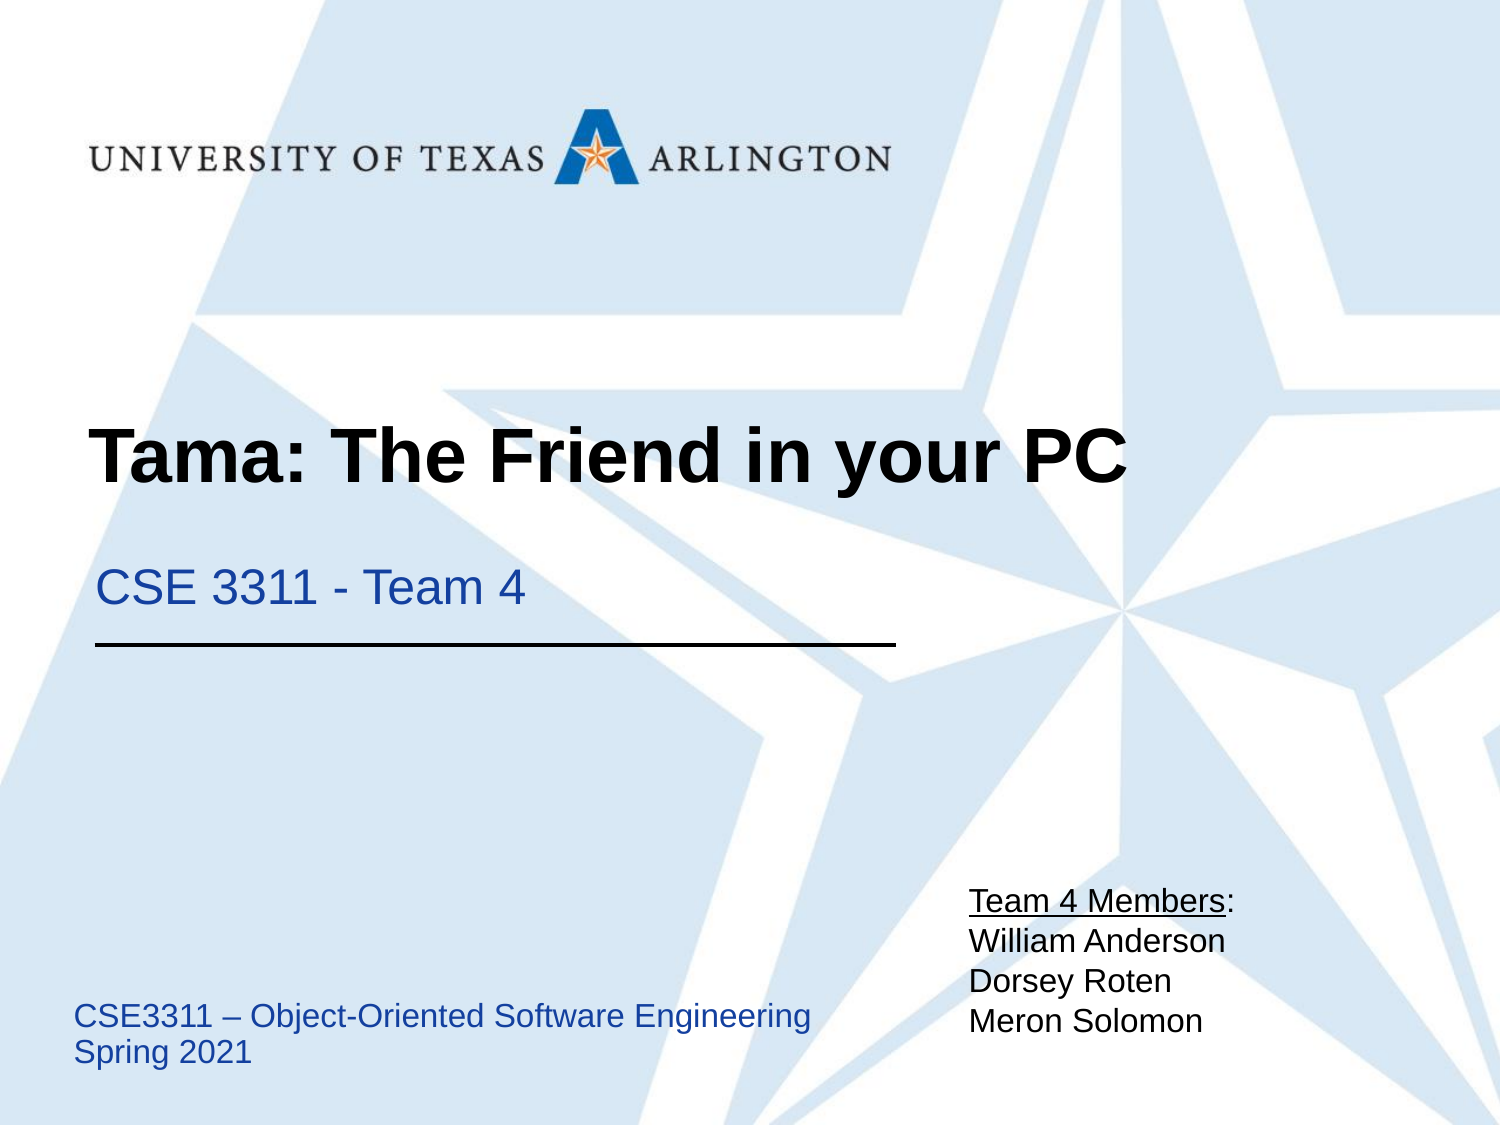

Tama: The Friend in your PC
CSE 3311 - Team 4

Team 4 Members:
William Anderson
Dorsey Roten
Meron Solomon

CSE3311 – Object-Oriented Software Engineering
Spring 2021